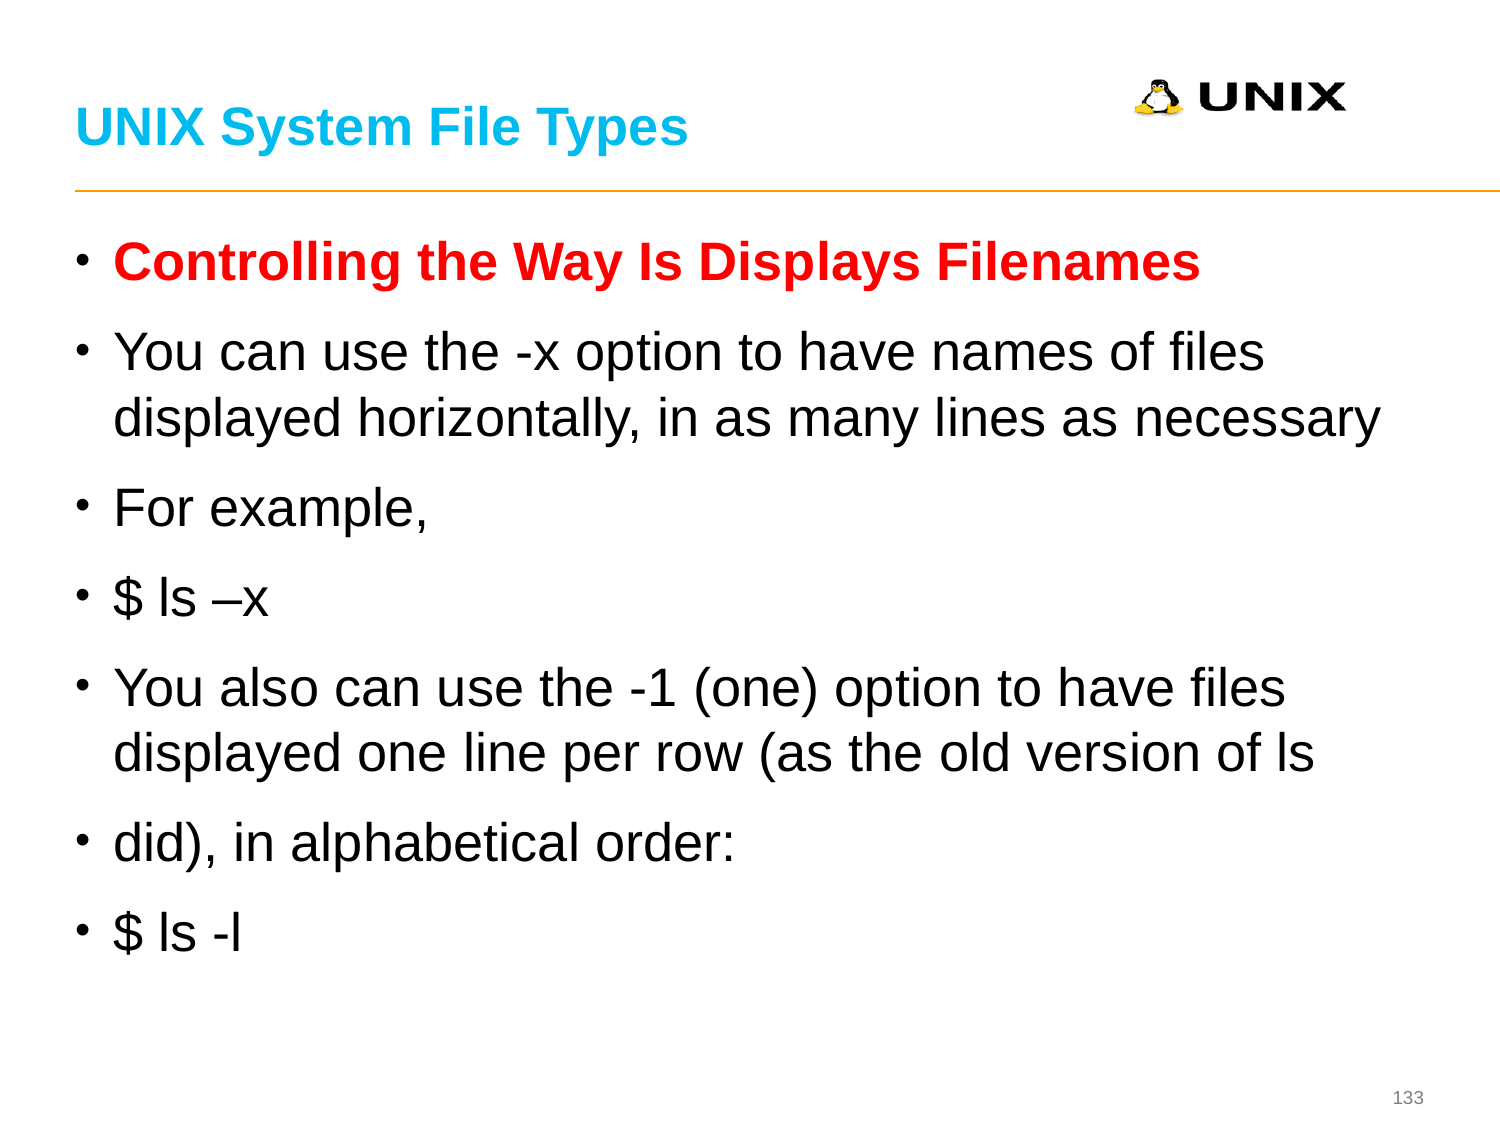

# UNIX System File Types
Controlling the Way Is Displays Filenames
You can use the -x option to have names of files displayed horizontally, in as many lines as necessary
For example,
$ ls –x
You also can use the -1 (one) option to have files displayed one line per row (as the old version of ls
did), in alphabetical order:
$ ls -l